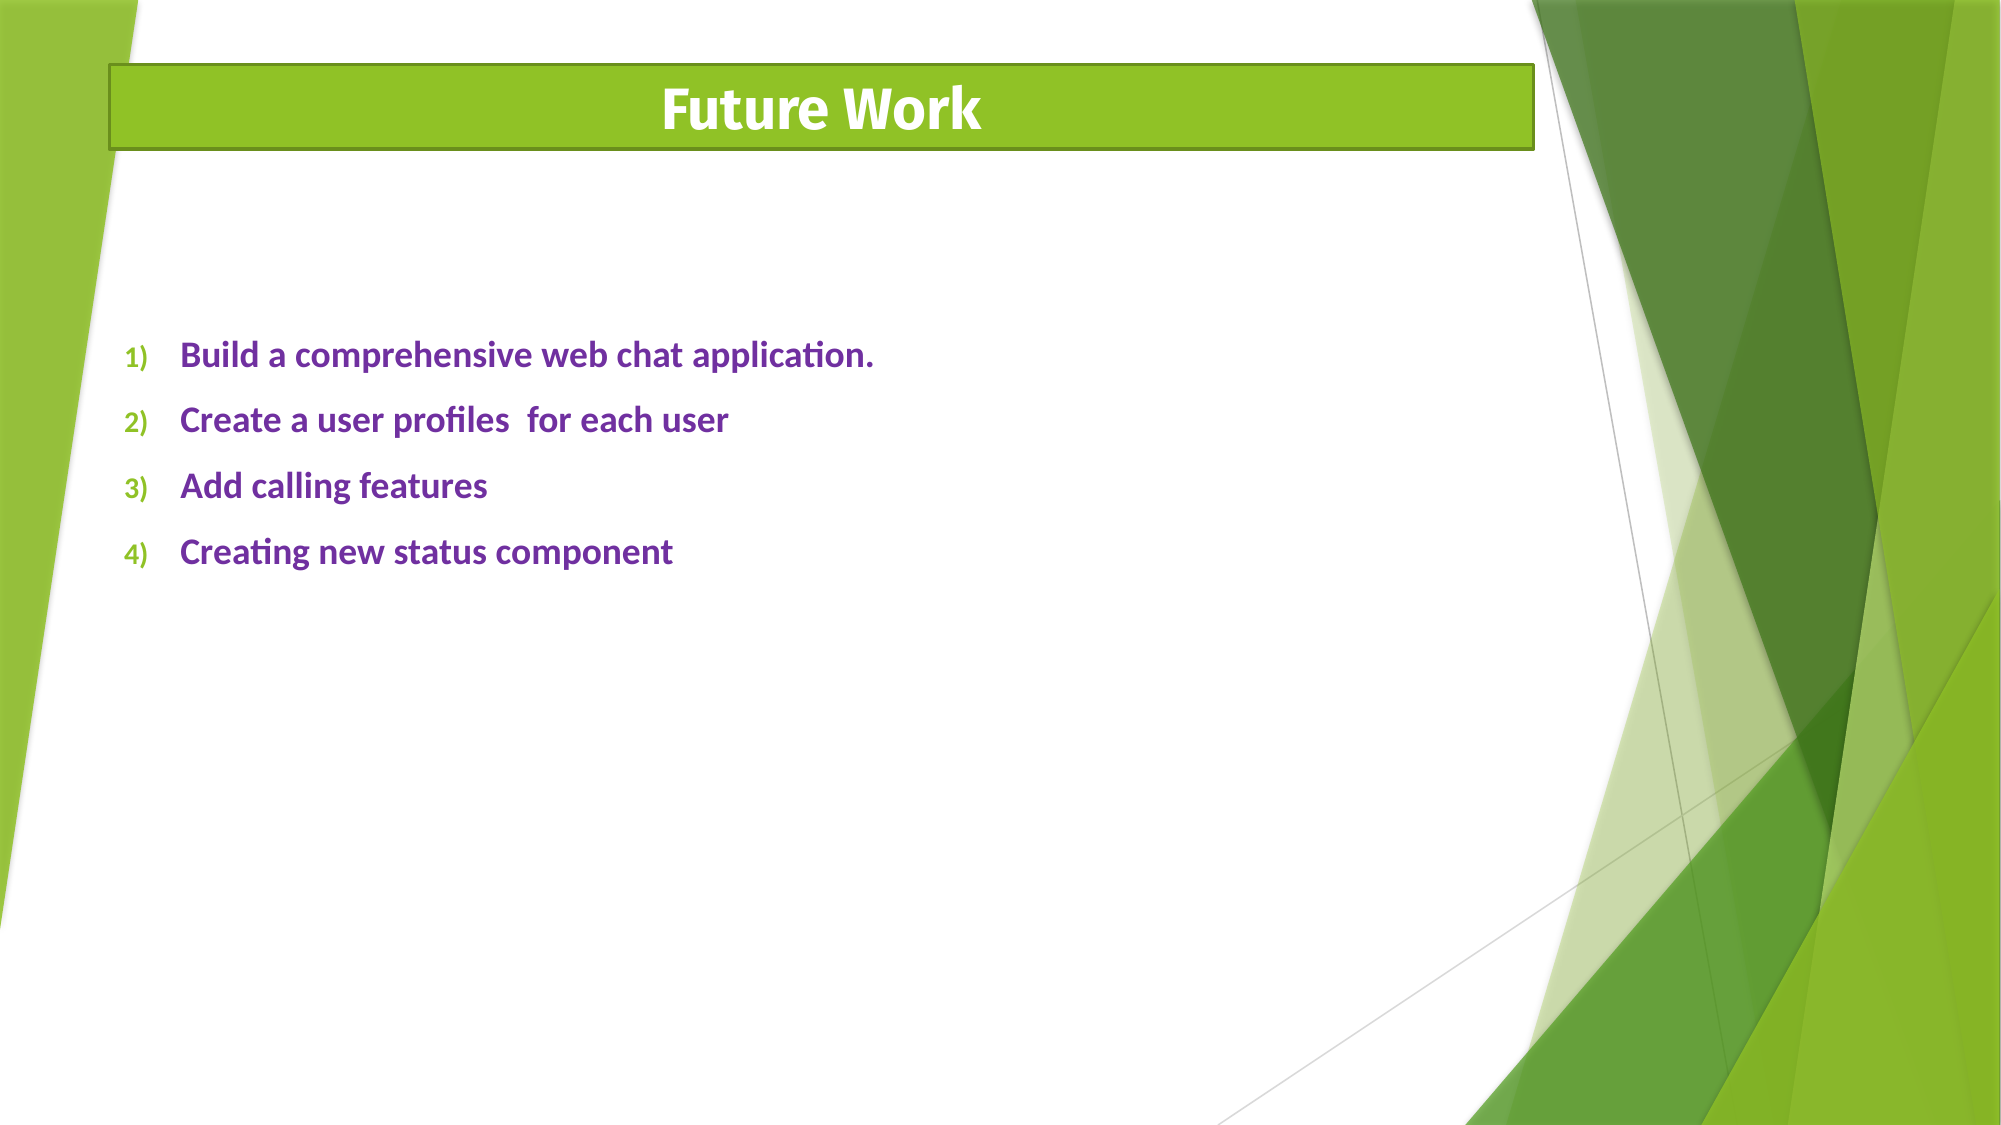

Future Work
Build a comprehensive web chat application.
Create a user profiles  for each user
Add calling features
Creating new status component